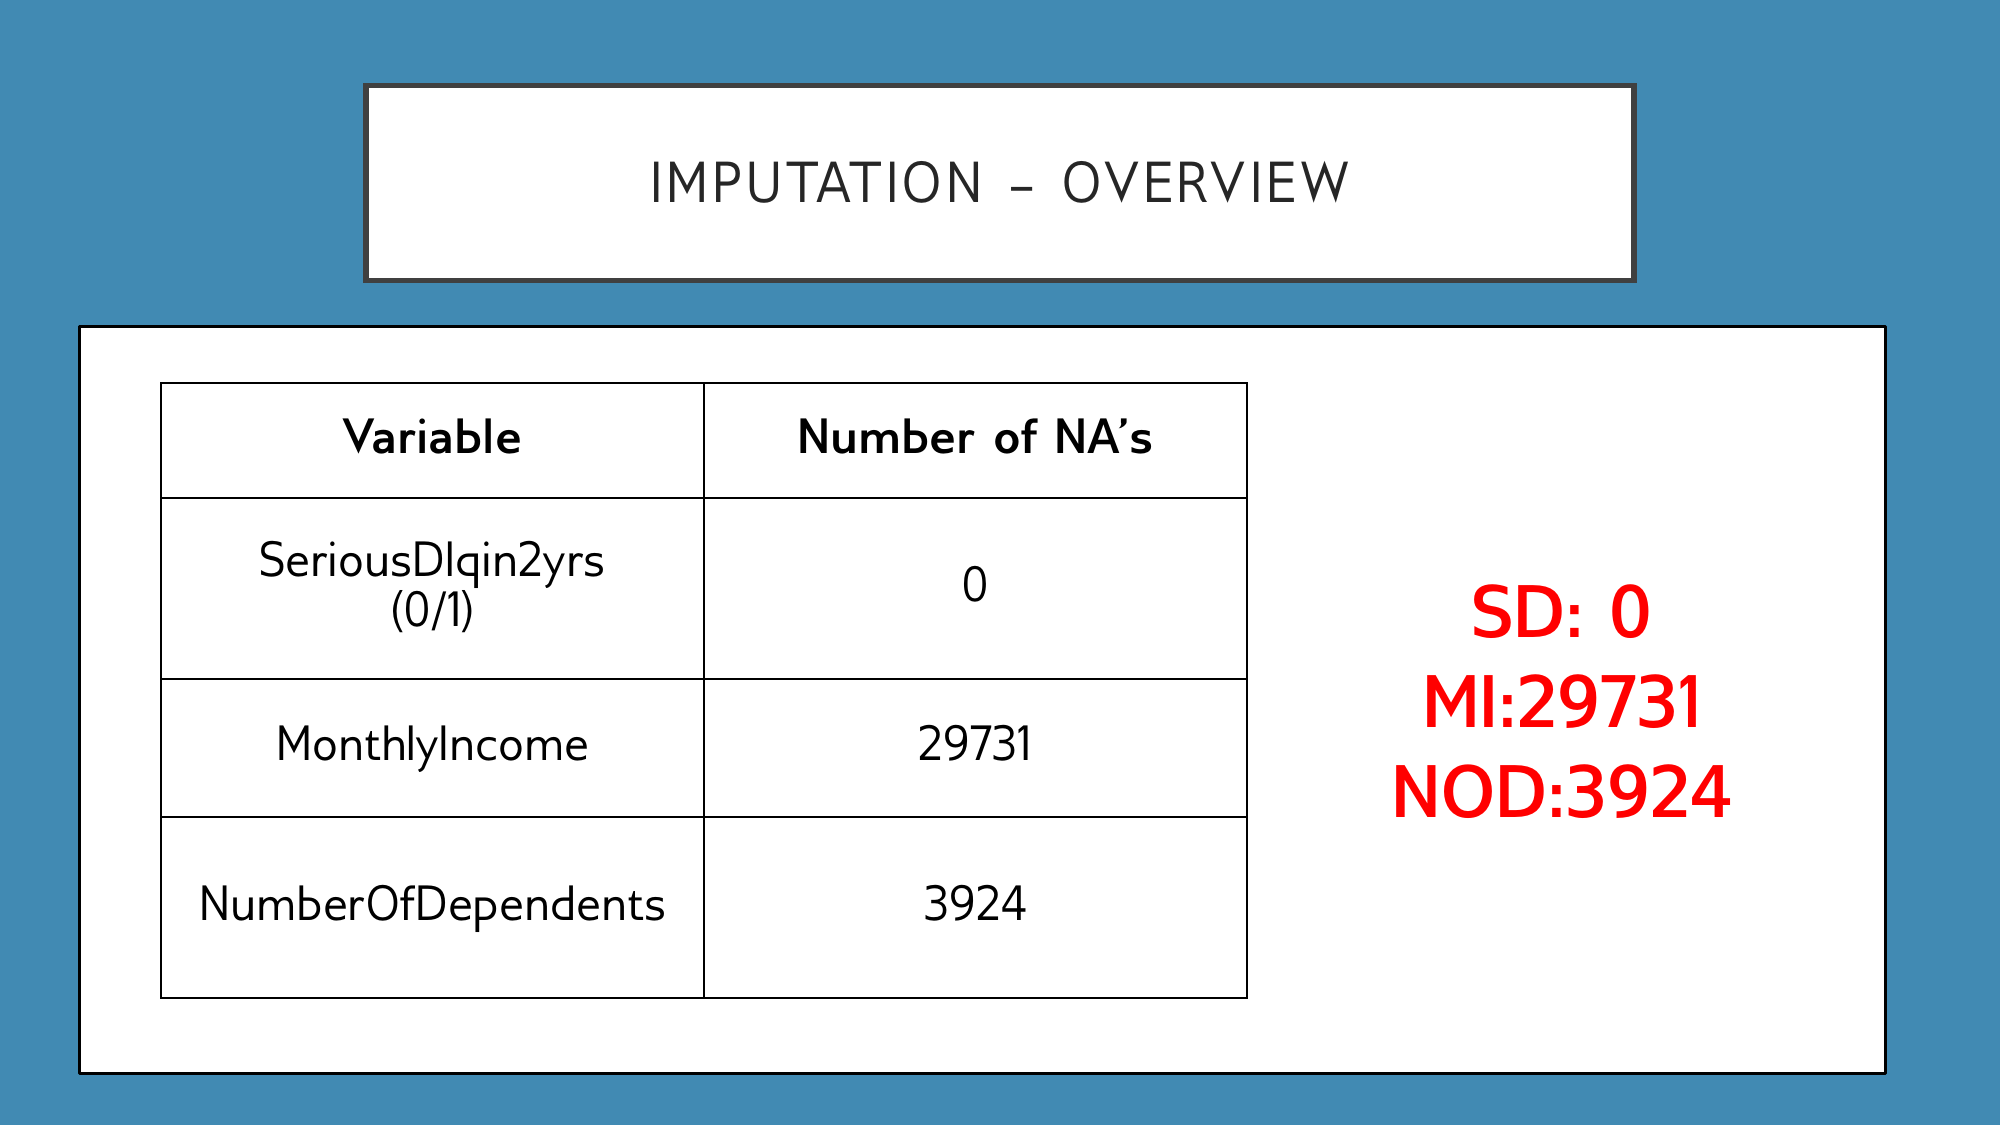

# Imputation – Overview

| Variable | Number of NA’s |
| --- | --- |
| SeriousDlqin2yrs (0/1) | 0 |
| MonthlyIncome | 29731 |
| NumberOfDependents | 3924 |
SD: 0
MI:29731
NOD:3924